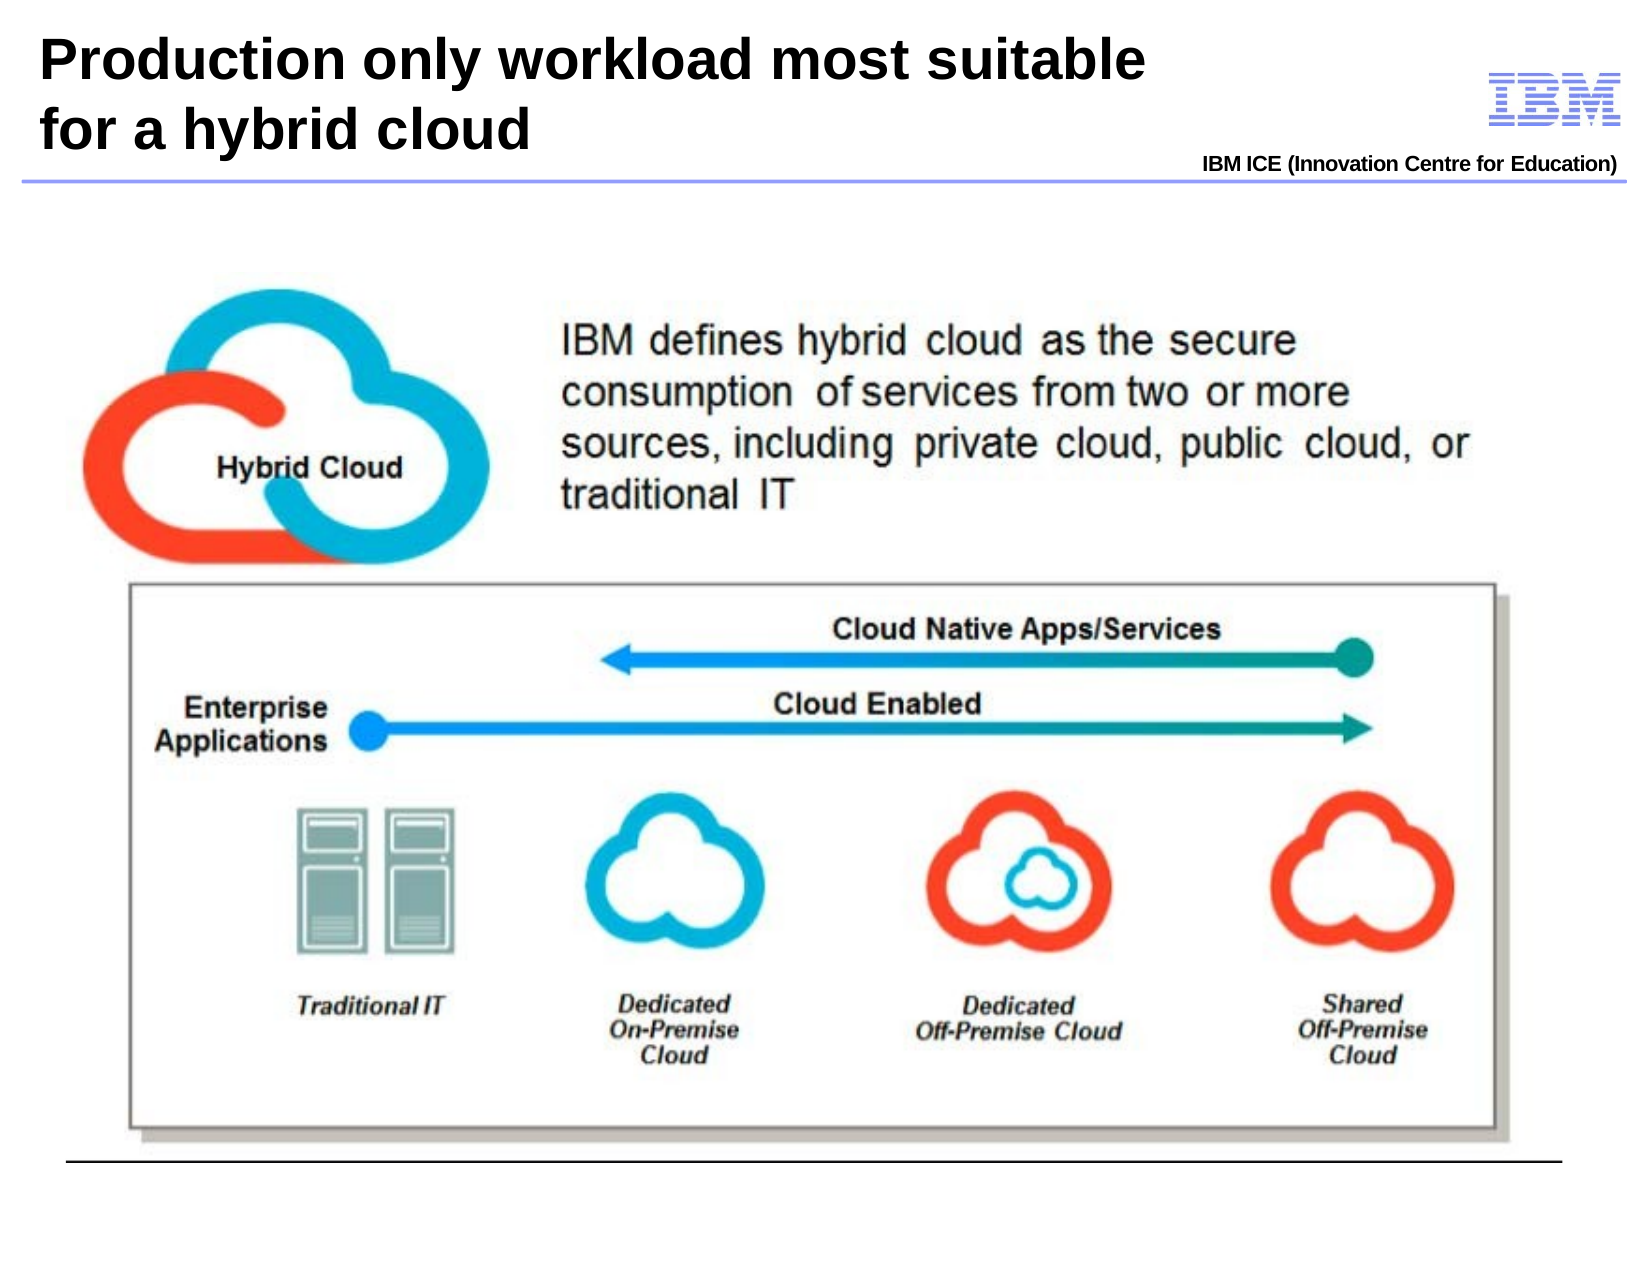

# Production only workload most suitable
for a hybrid cloud
IBM ICE (Innovation Centre for Education)